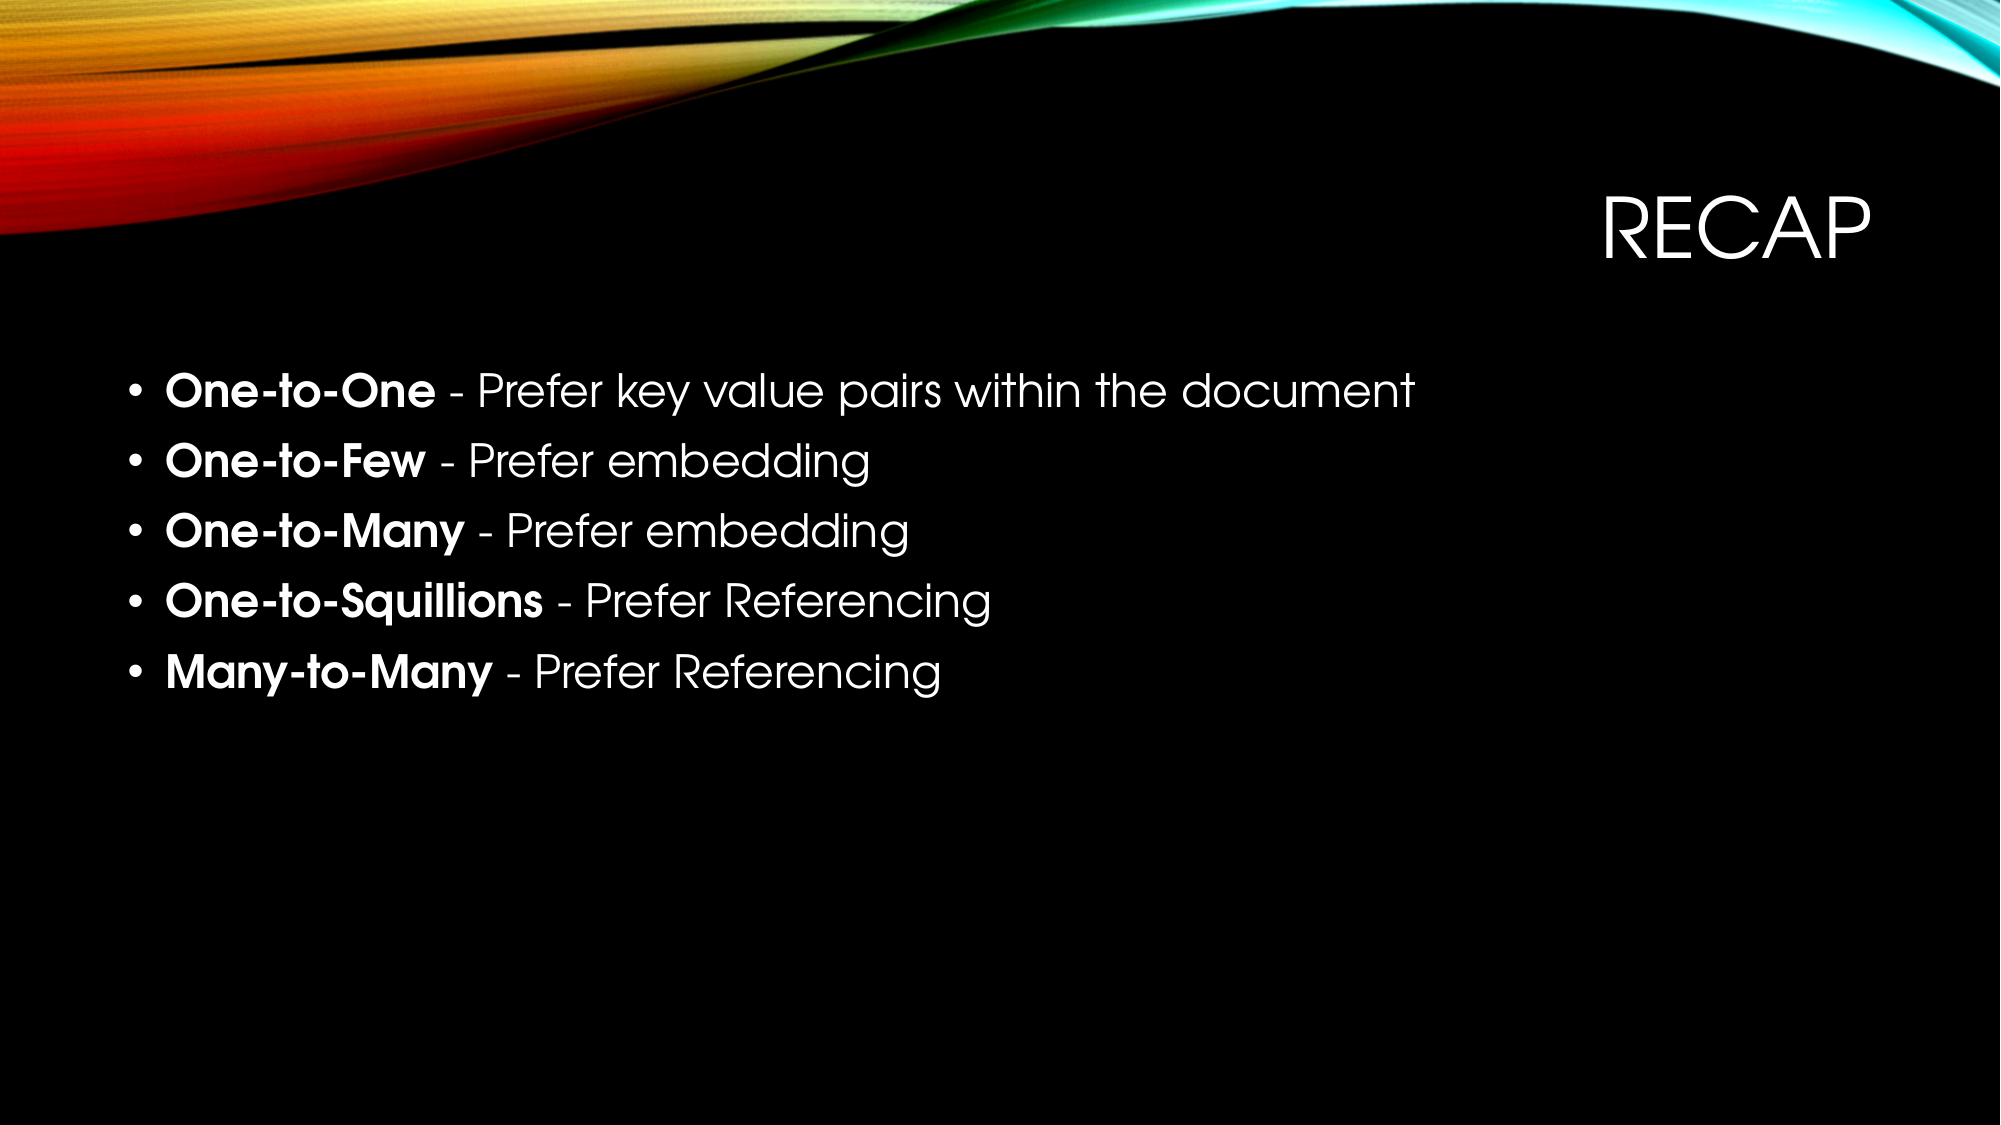

# REcap
One-to-One - Prefer key value pairs within the document
One-to-Few - Prefer embedding
One-to-Many - Prefer embedding
One-to-Squillions - Prefer Referencing
Many-to-Many - Prefer Referencing